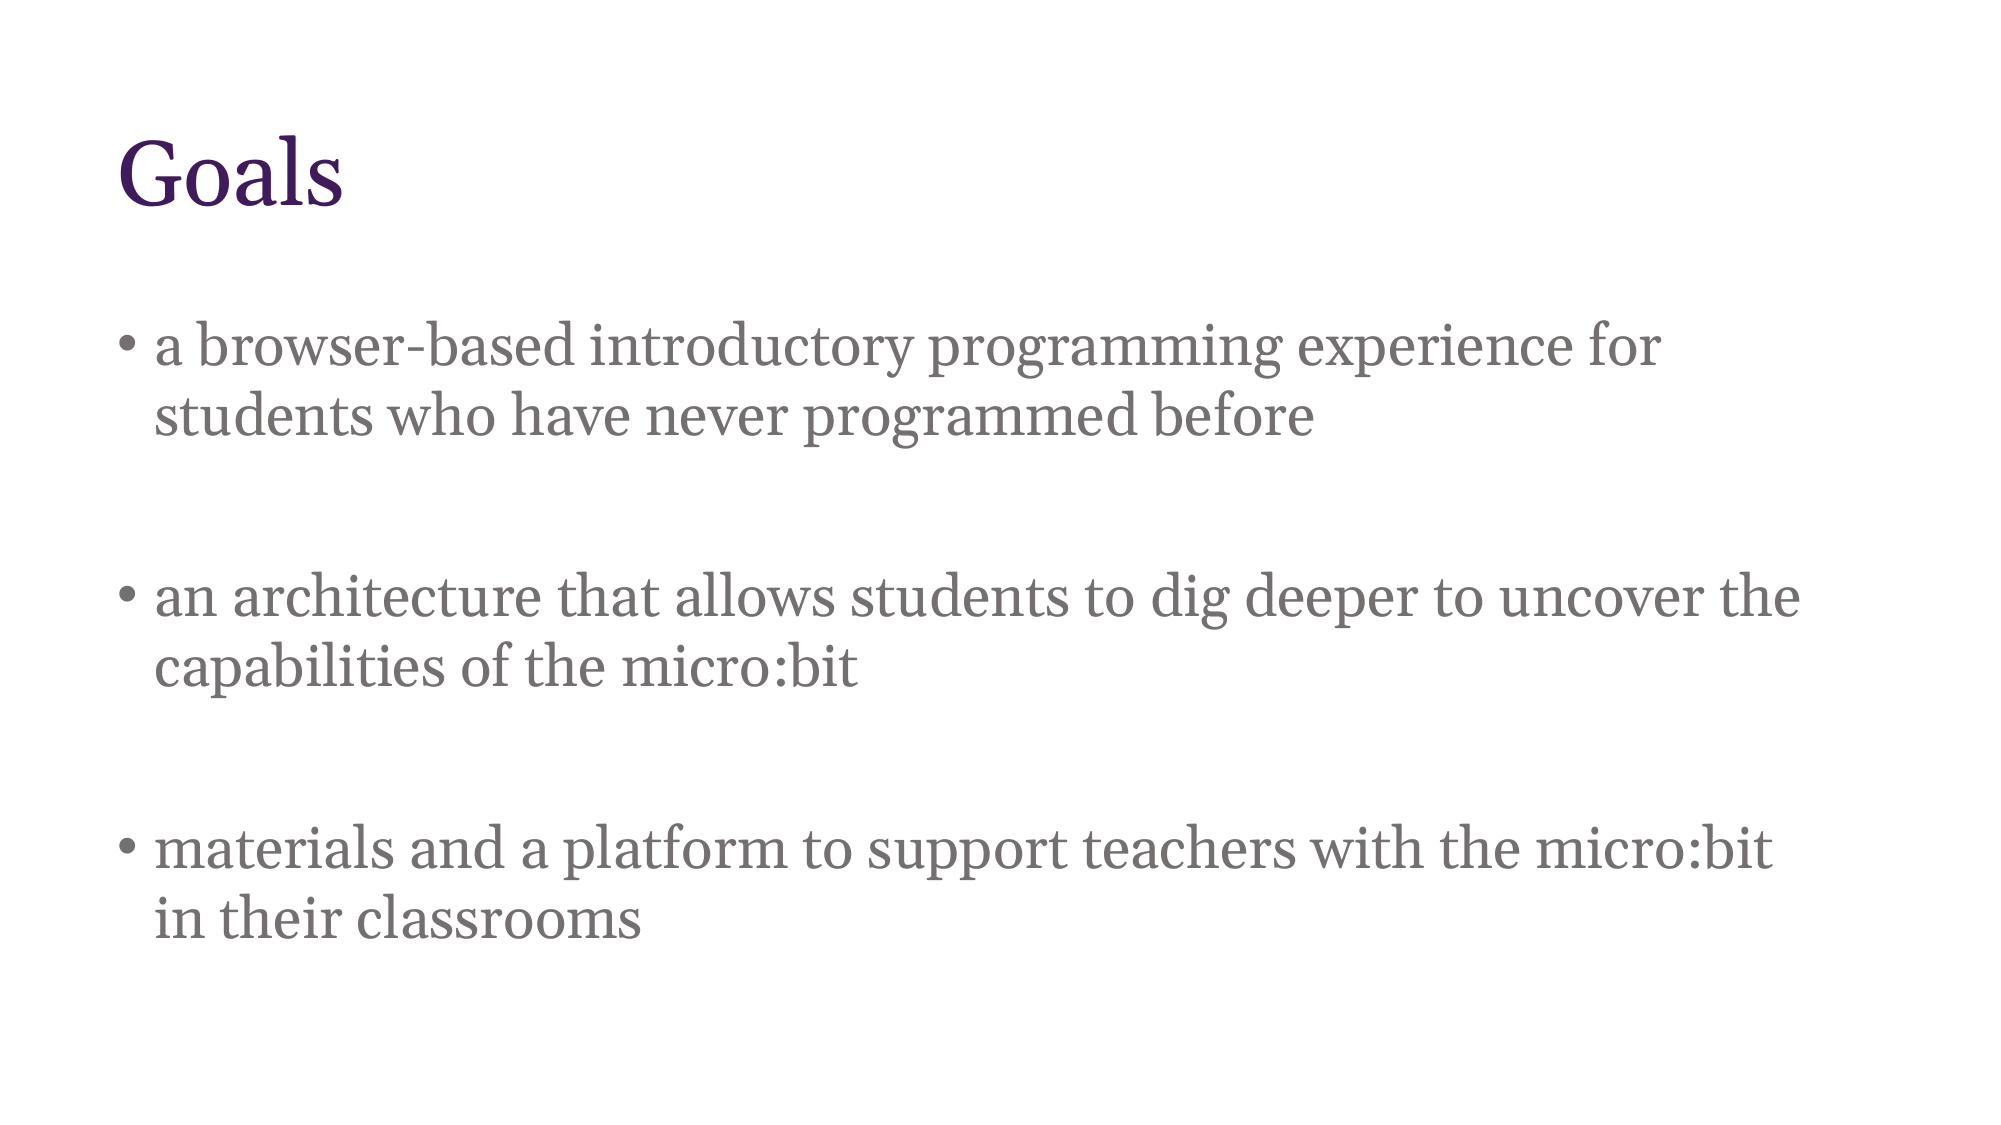

# Goals
a browser-based introductory programming experience for students who have never programmed before

an architecture that allows students to dig deeper to uncover the capabilities of the micro:bit

materials and a platform to support teachers with the micro:bit in their classrooms